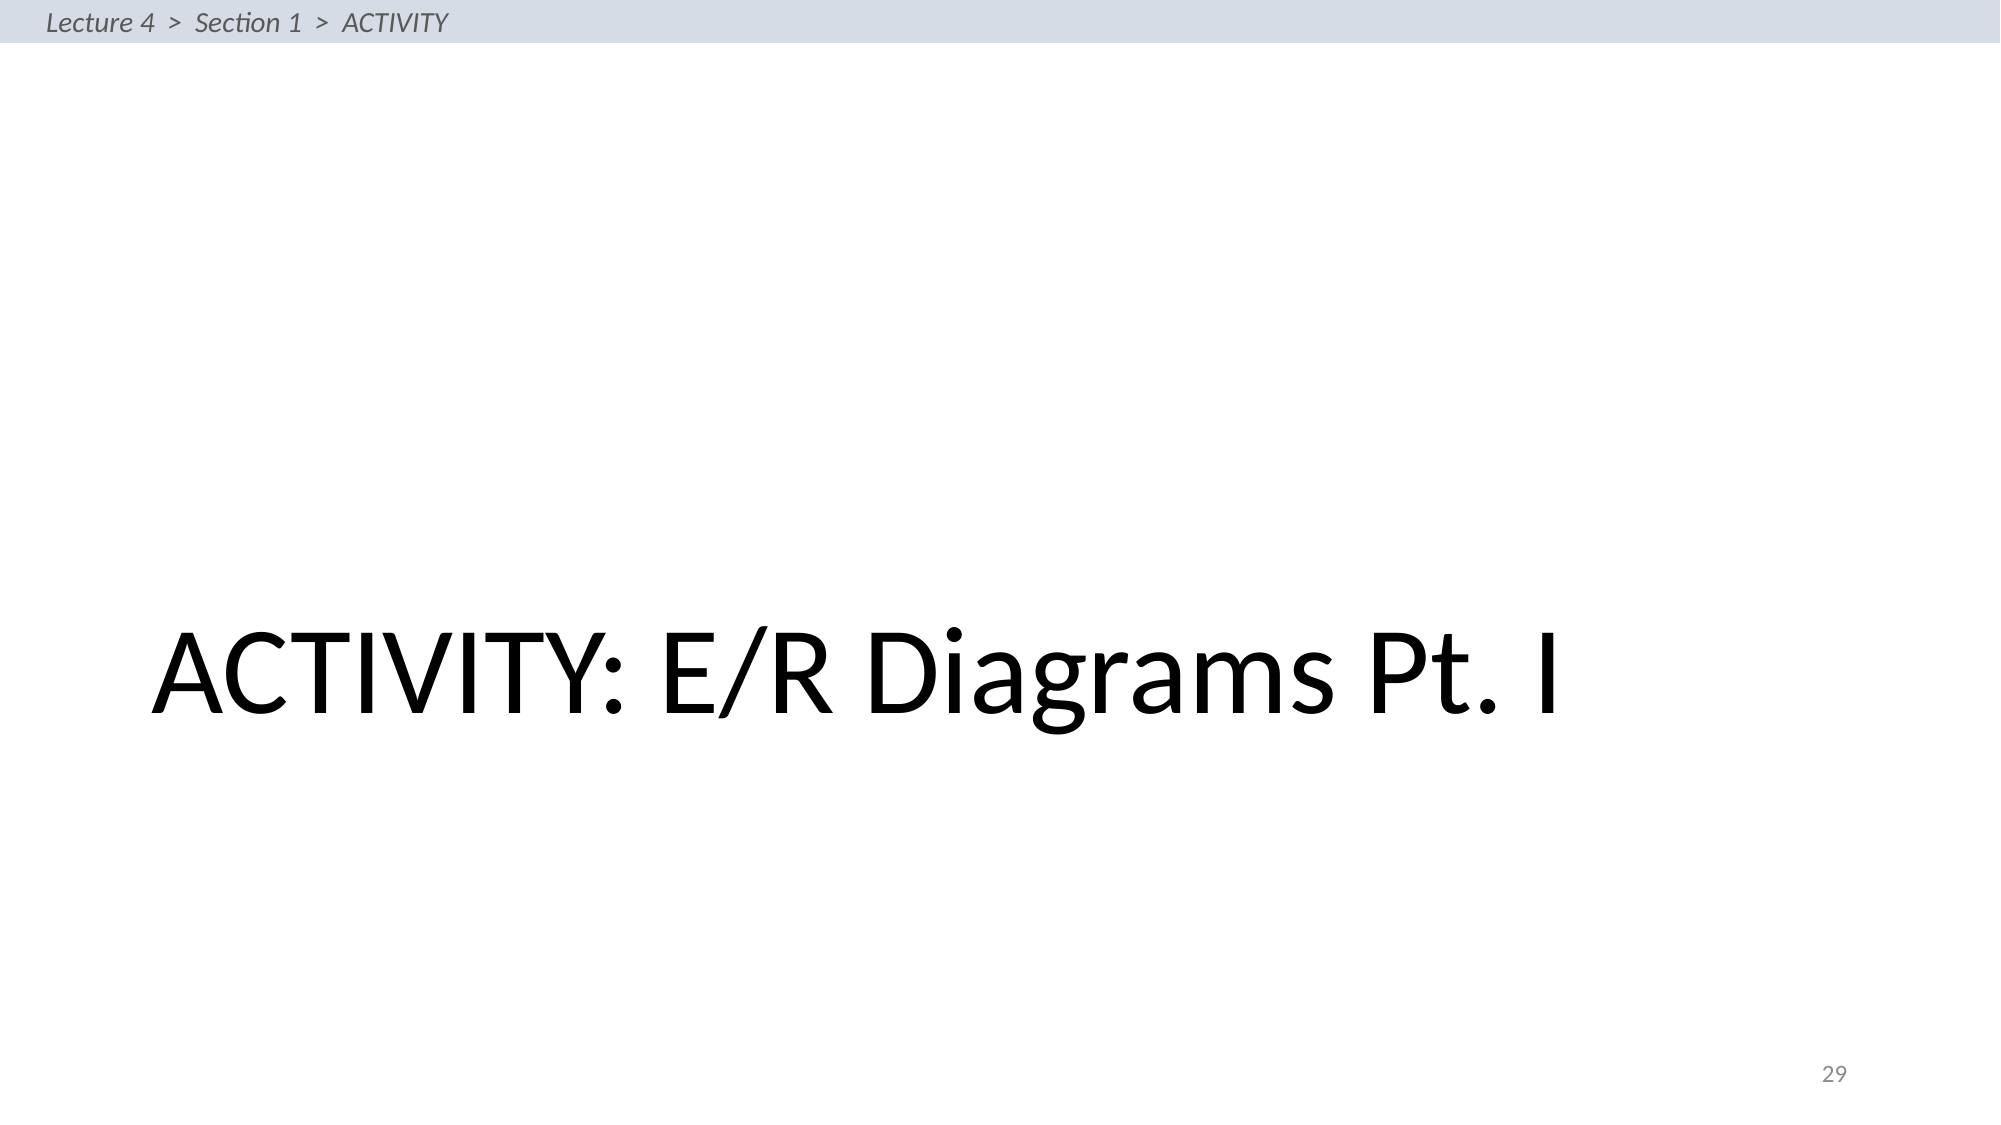

Lecture 4  >  Section 1  >  ACTIVITY
# ACTIVITY: E/R Diagrams Pt. I
29